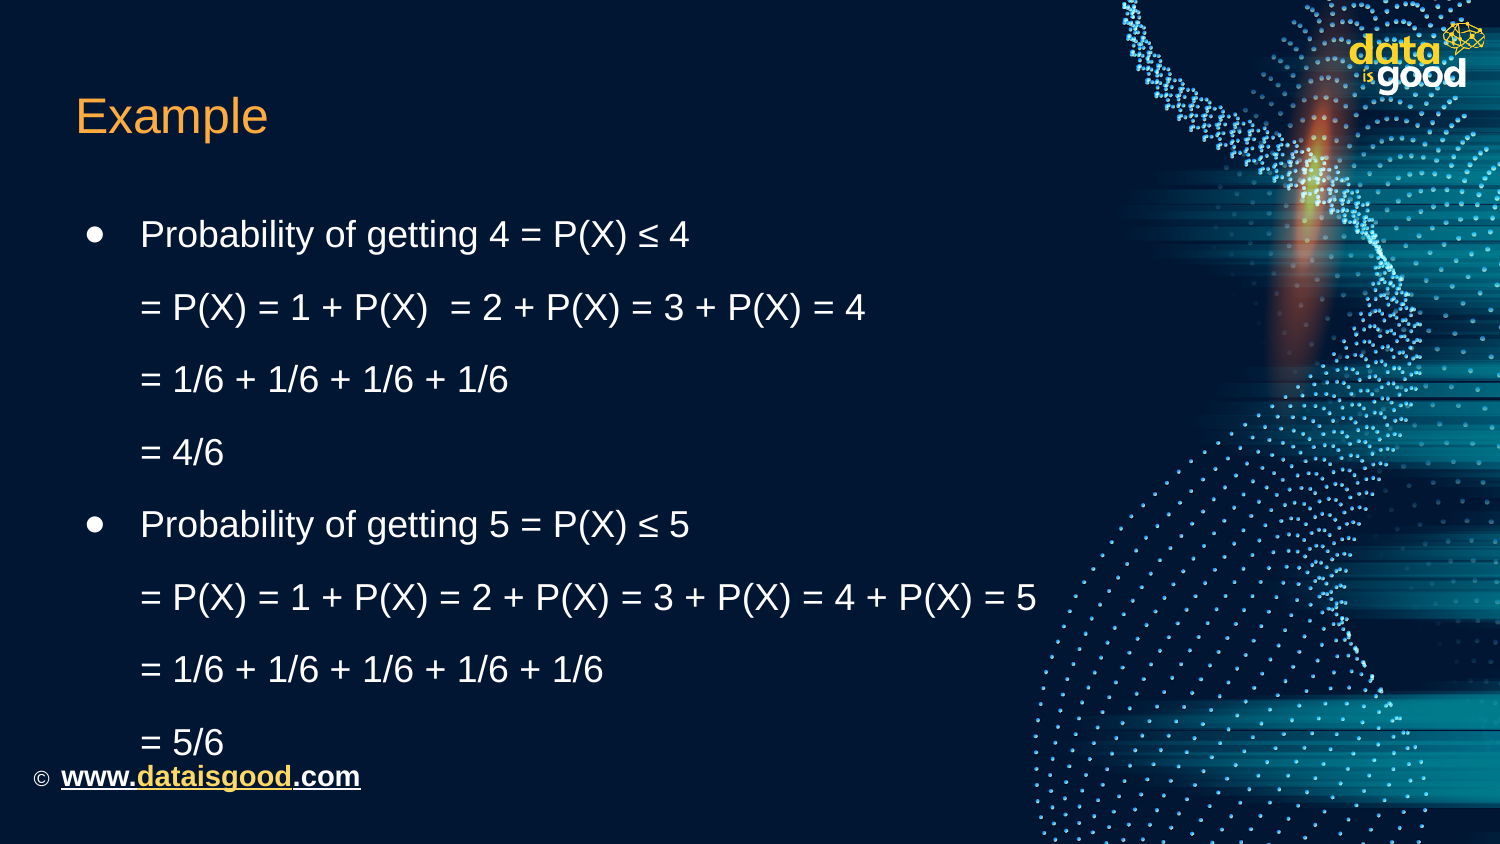

# Example
Probability of getting 4 = P(X) ≤ 4
= P(X) = 1 + P(X)  = 2 + P(X) = 3 + P(X) = 4
= 1/6 + 1/6 + 1/6 + 1/6
= 4/6
Probability of getting 5 = P(X) ≤ 5
= P(X) = 1 + P(X) = 2 + P(X) = 3 + P(X) = 4 + P(X) = 5
= 1/6 + 1/6 + 1/6 + 1/6 + 1/6
= 5/6